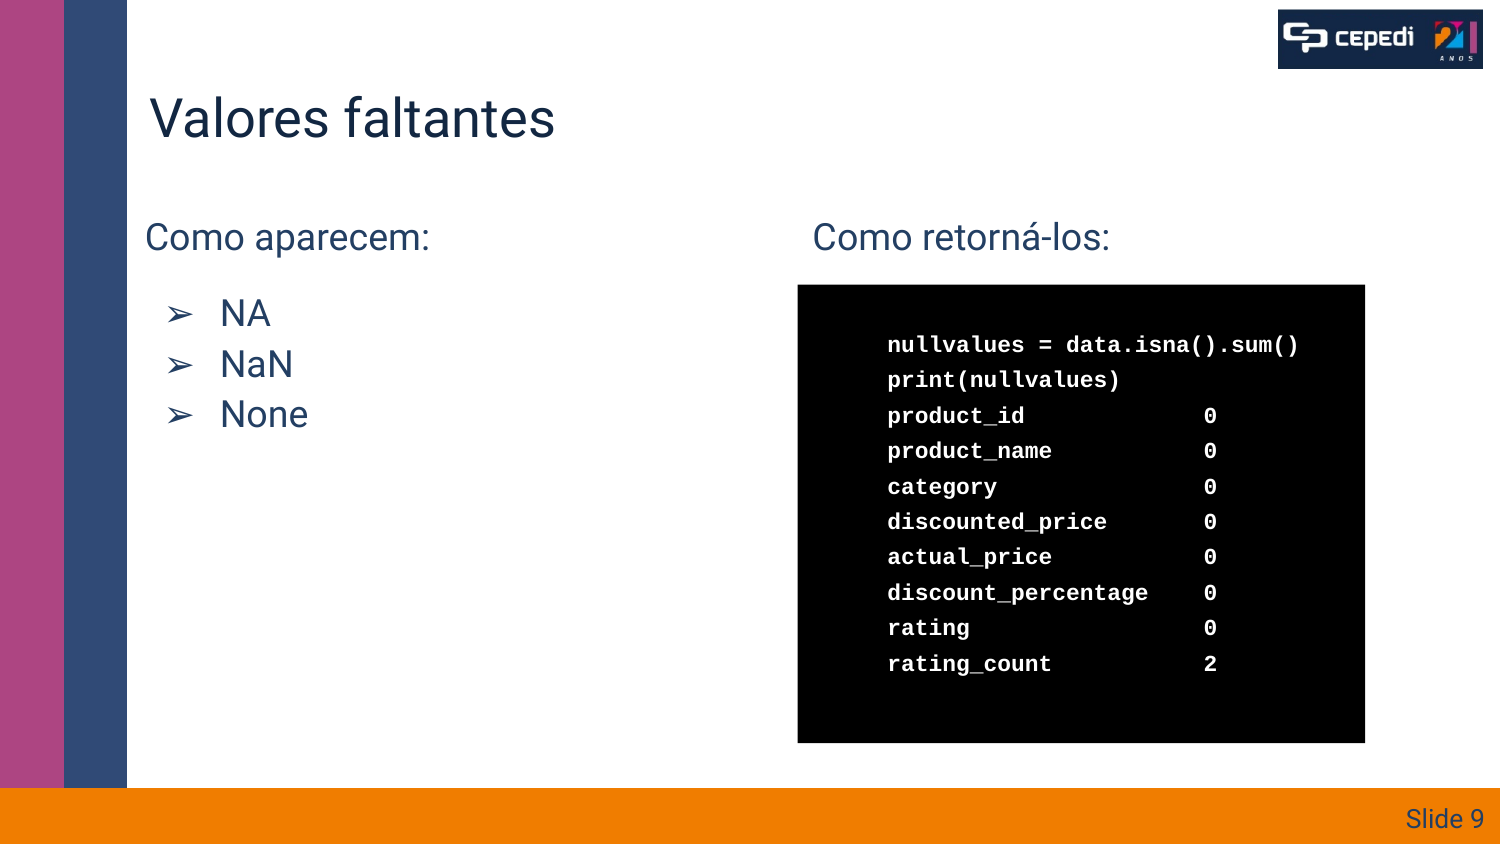

# Valores faltantes
Como aparecem:
NA
NaN
None
Como retorná-los:

nullvalues = data.isna().sum()
print(nullvalues)
product_id             0
product_name           0
category               0
discounted_price       0
actual_price           0
discount_percentage    0
rating                 0
rating_count           2

Slide 9